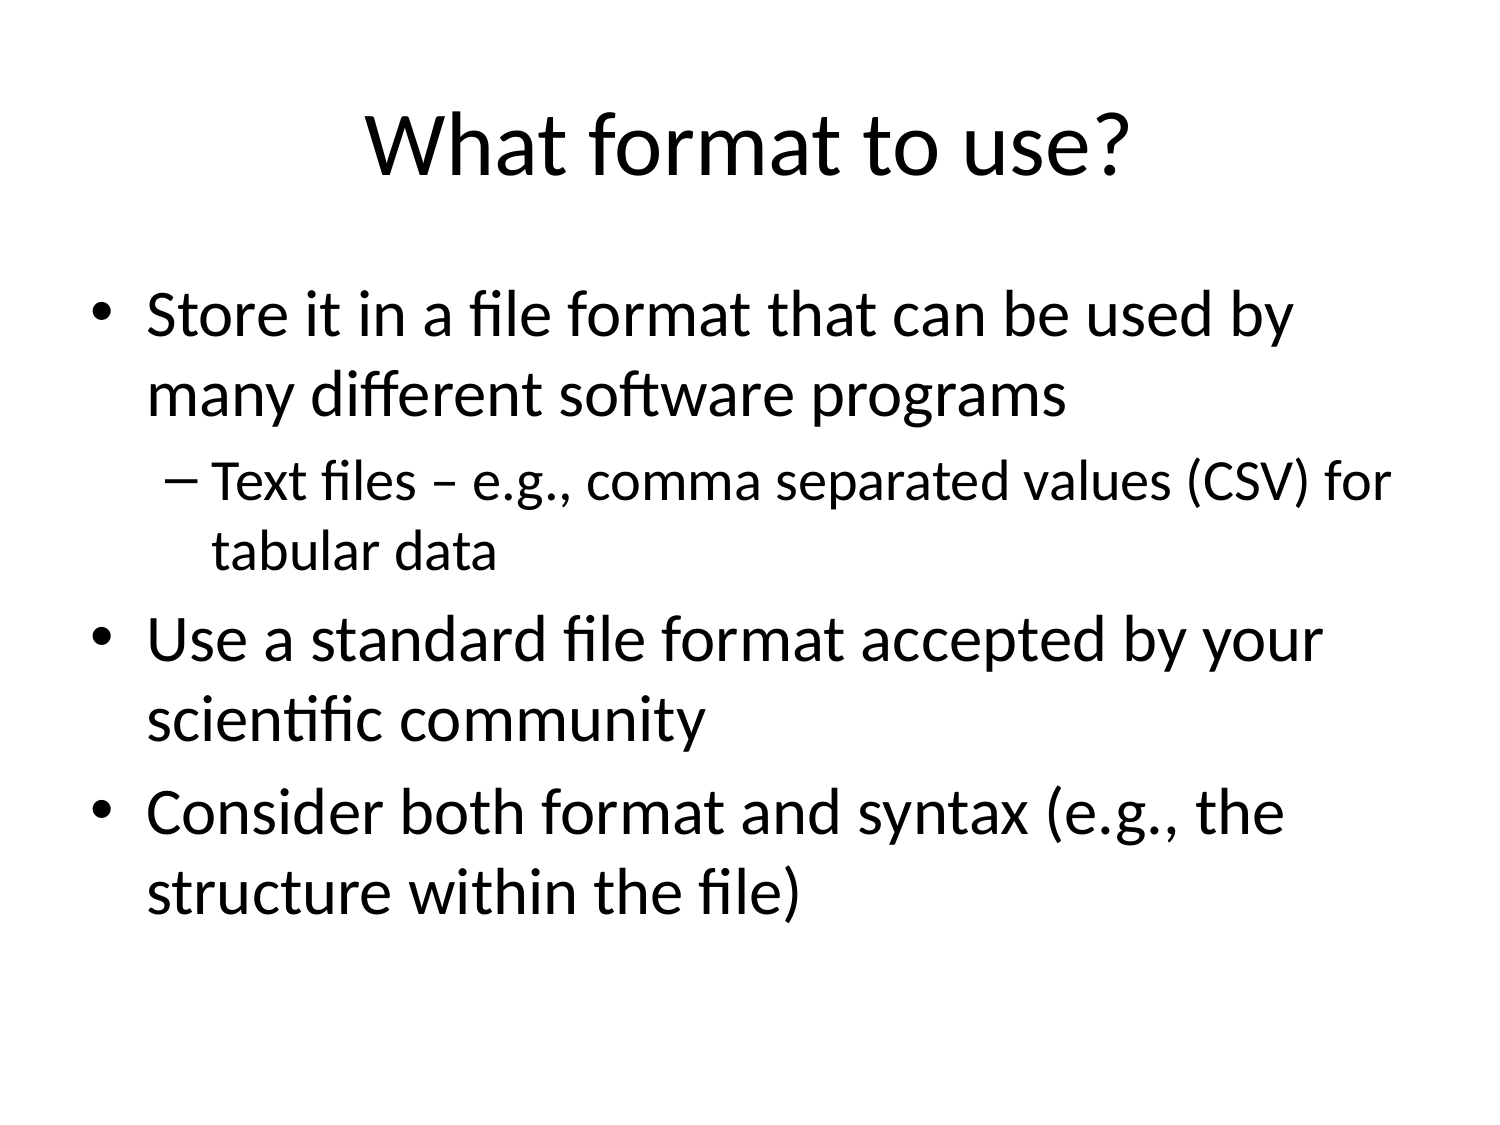

# What format to use?
Store it in a file format that can be used by many different software programs
Text files – e.g., comma separated values (CSV) for tabular data
Use a standard file format accepted by your scientific community
Consider both format and syntax (e.g., the structure within the file)